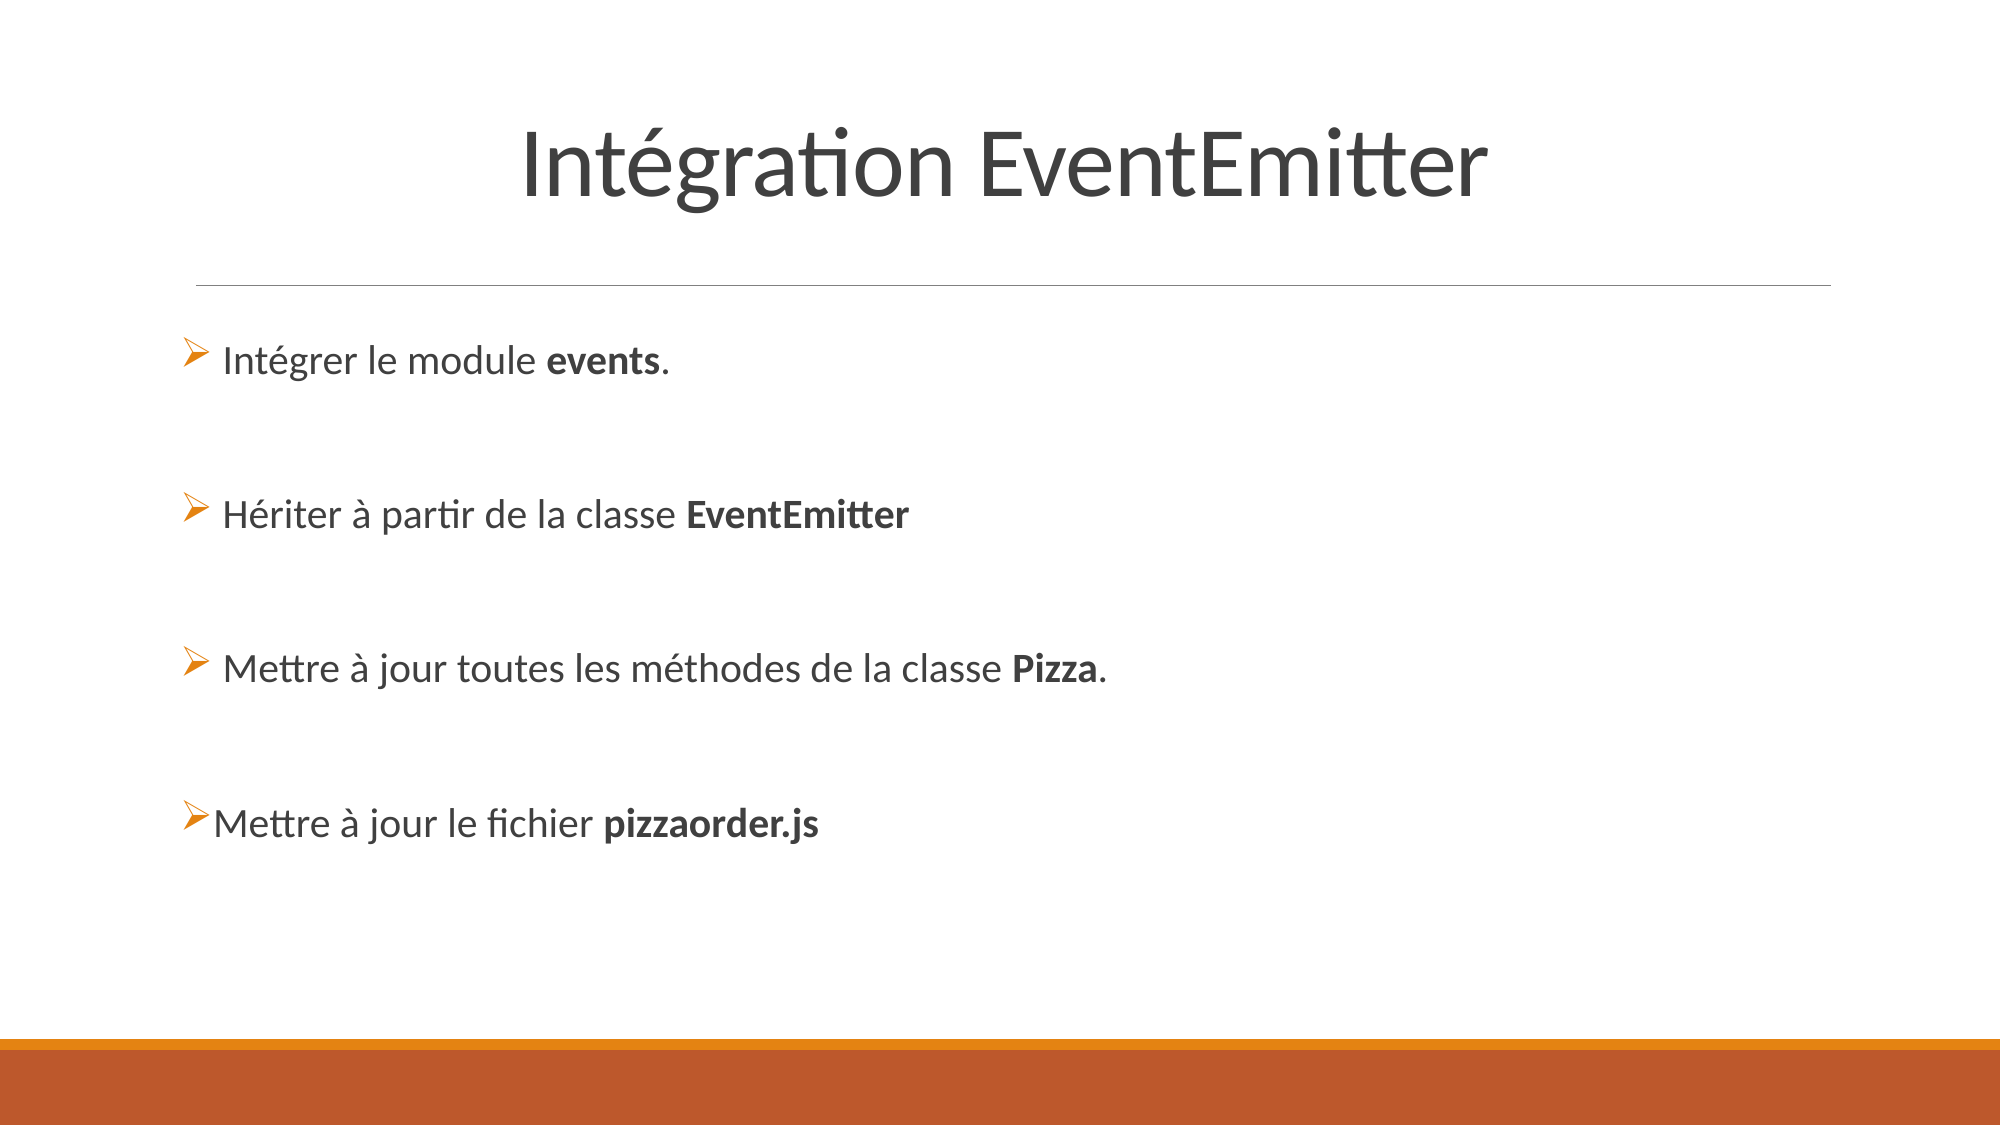

# Intégration EventEmitter
 Intégrer le module events.
 Hériter à partir de la classe EventEmitter
 Mettre à jour toutes les méthodes de la classe Pizza.
Mettre à jour le fichier pizzaorder.js